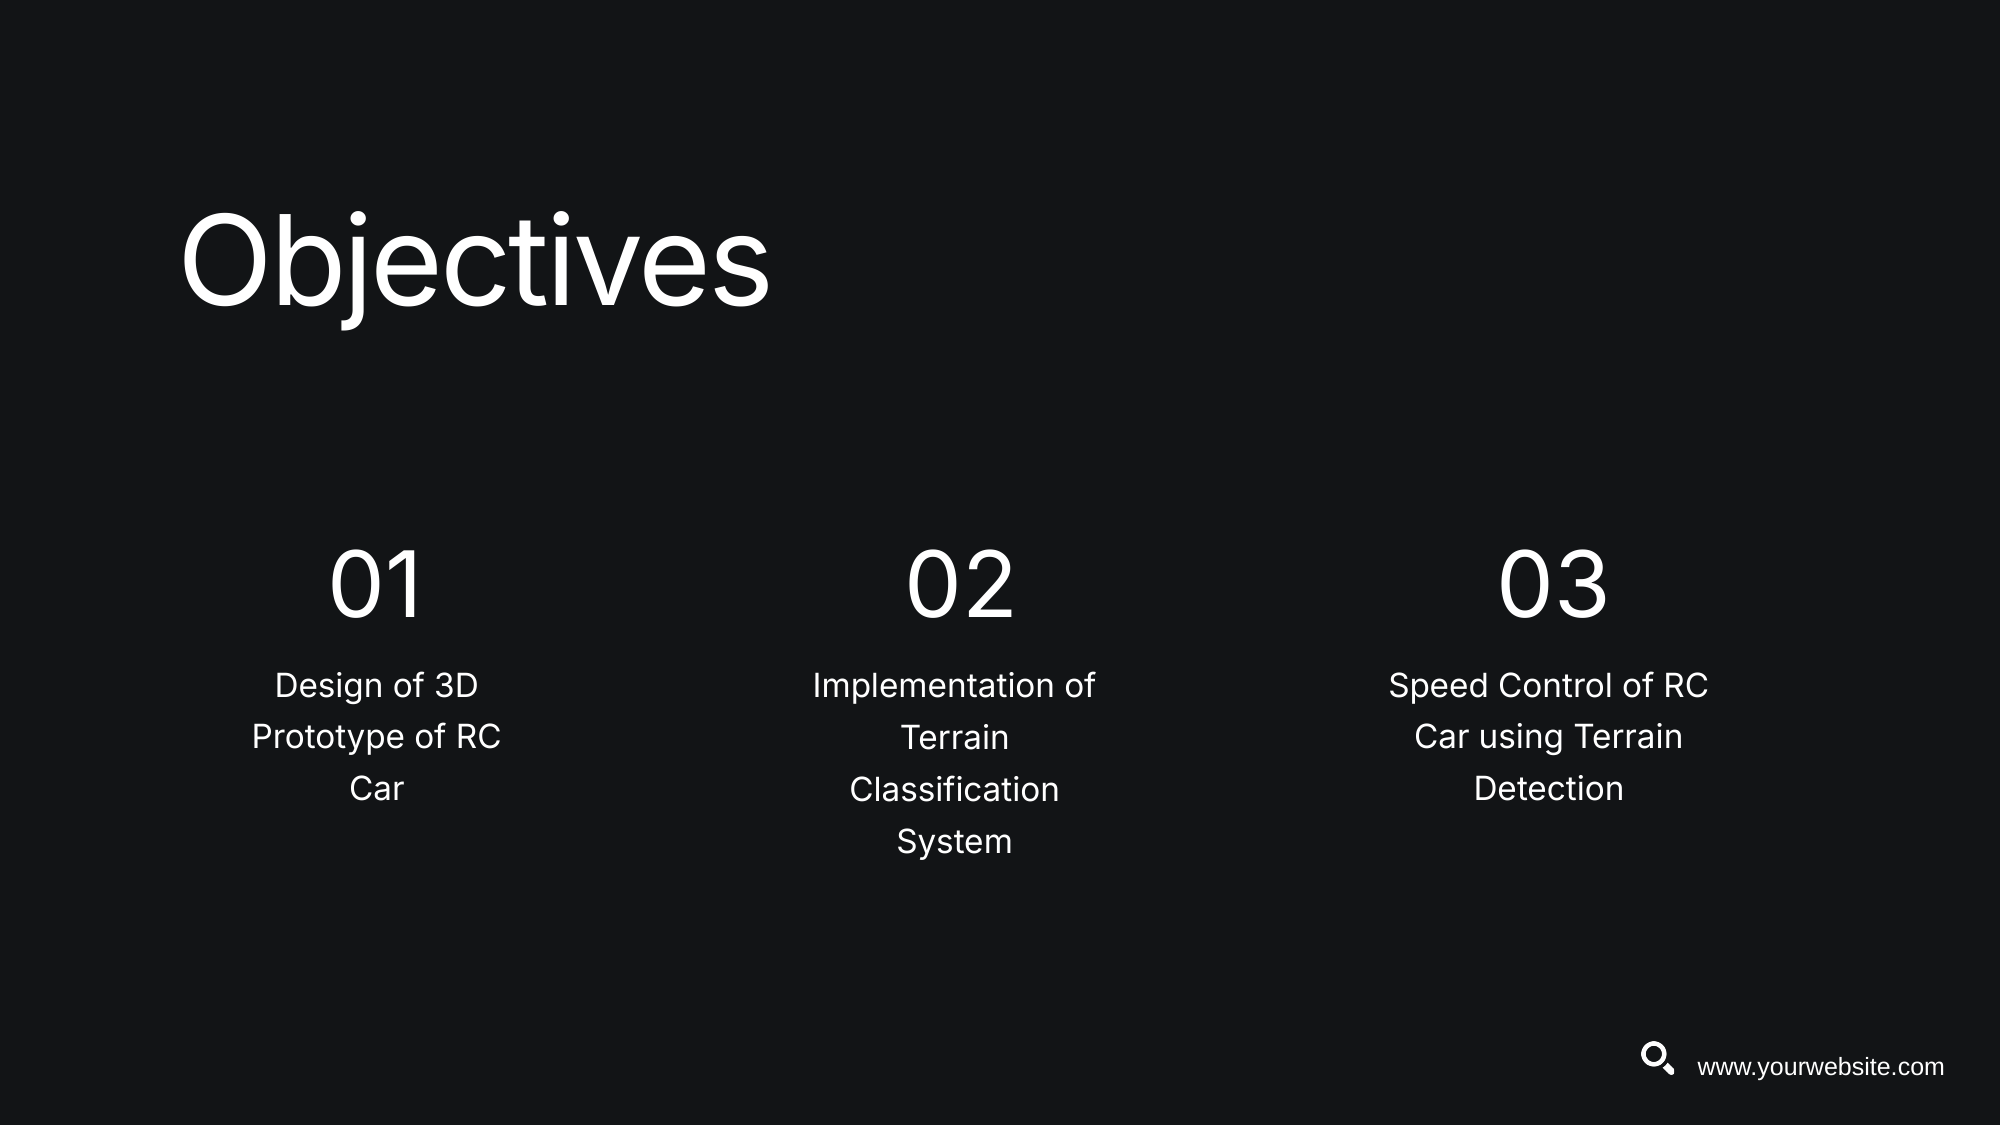

Objectives
01
02
03
Design of 3D Prototype of RC Car
Speed Control of RC Car using Terrain Detection
Implementation of Terrain Classification System